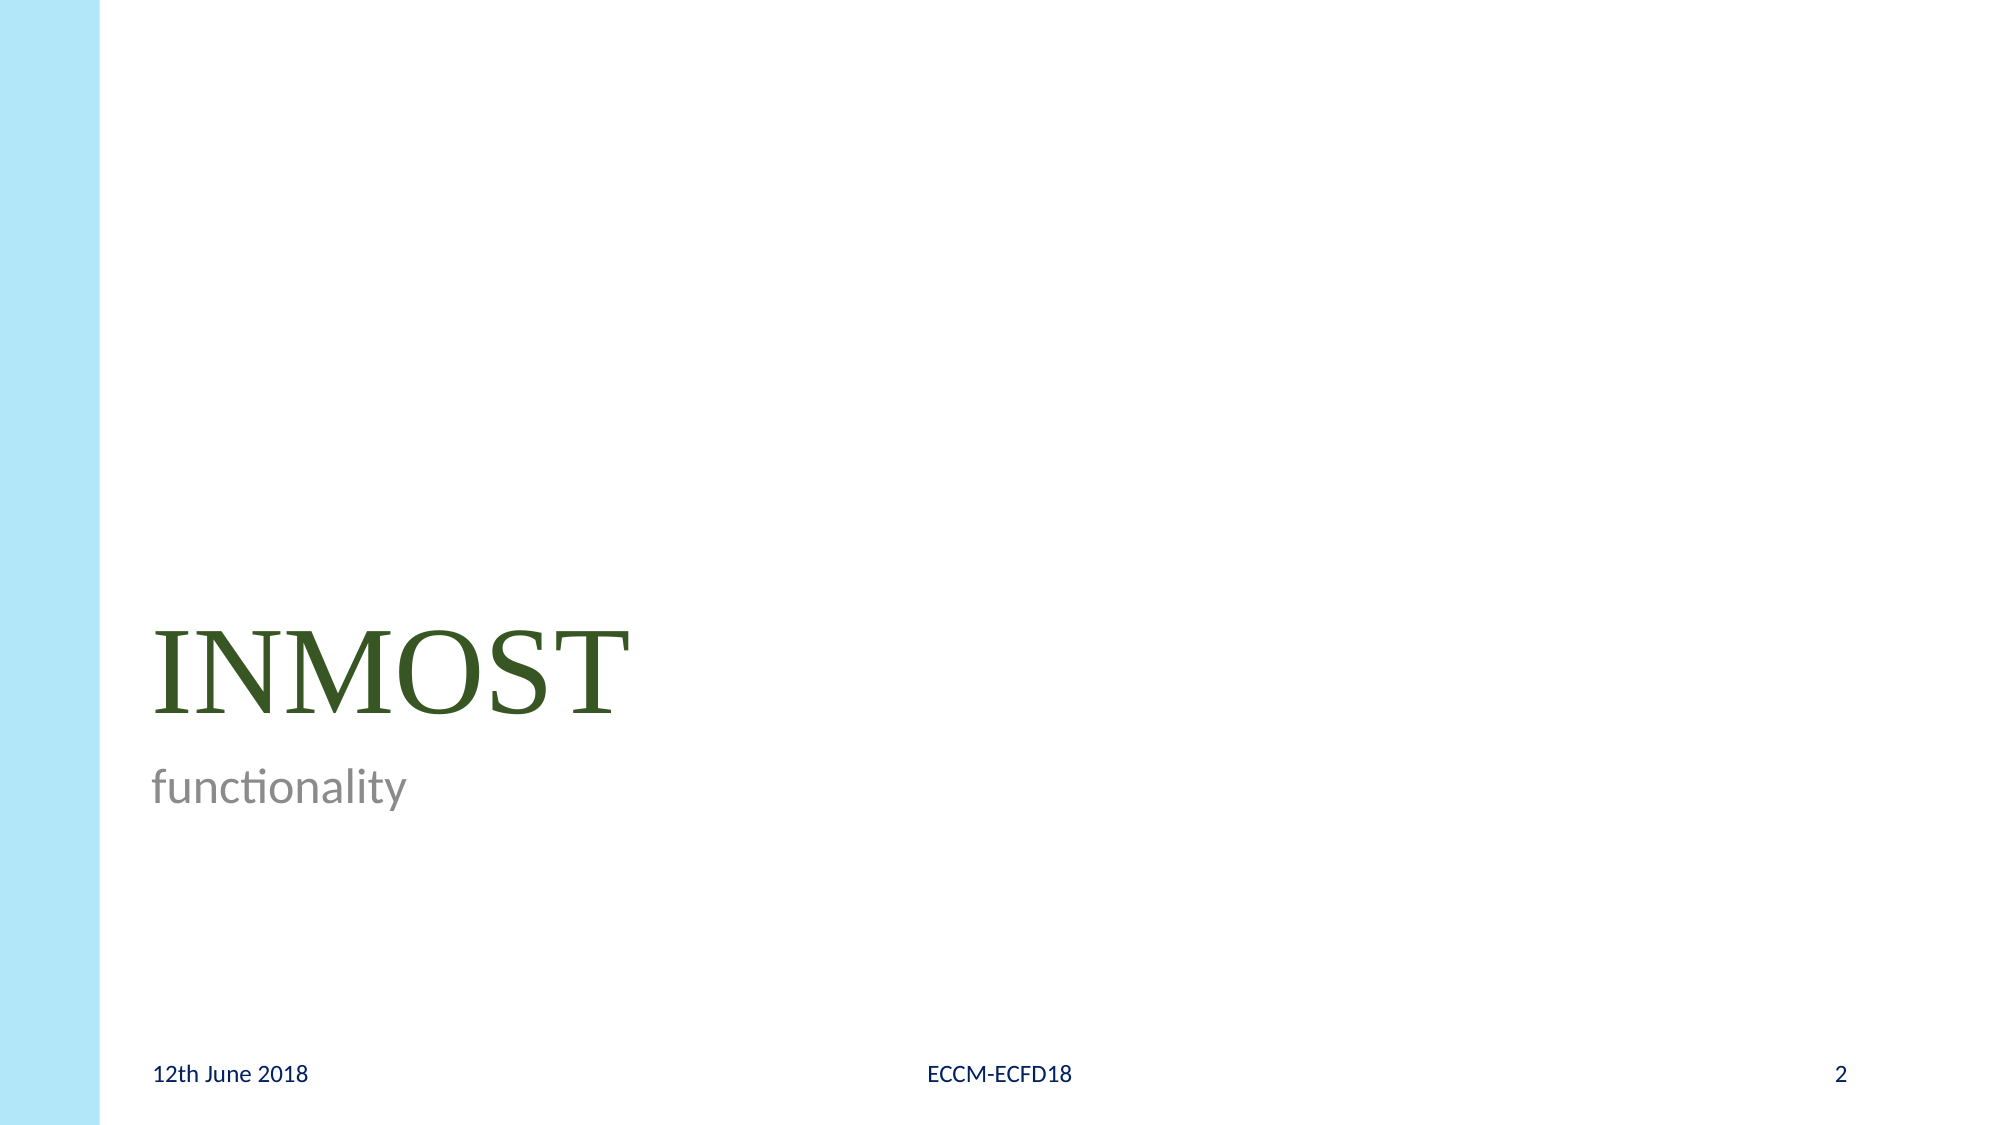

# INMOST
functionality
12th June 2018
ECCM-ECFD18
2